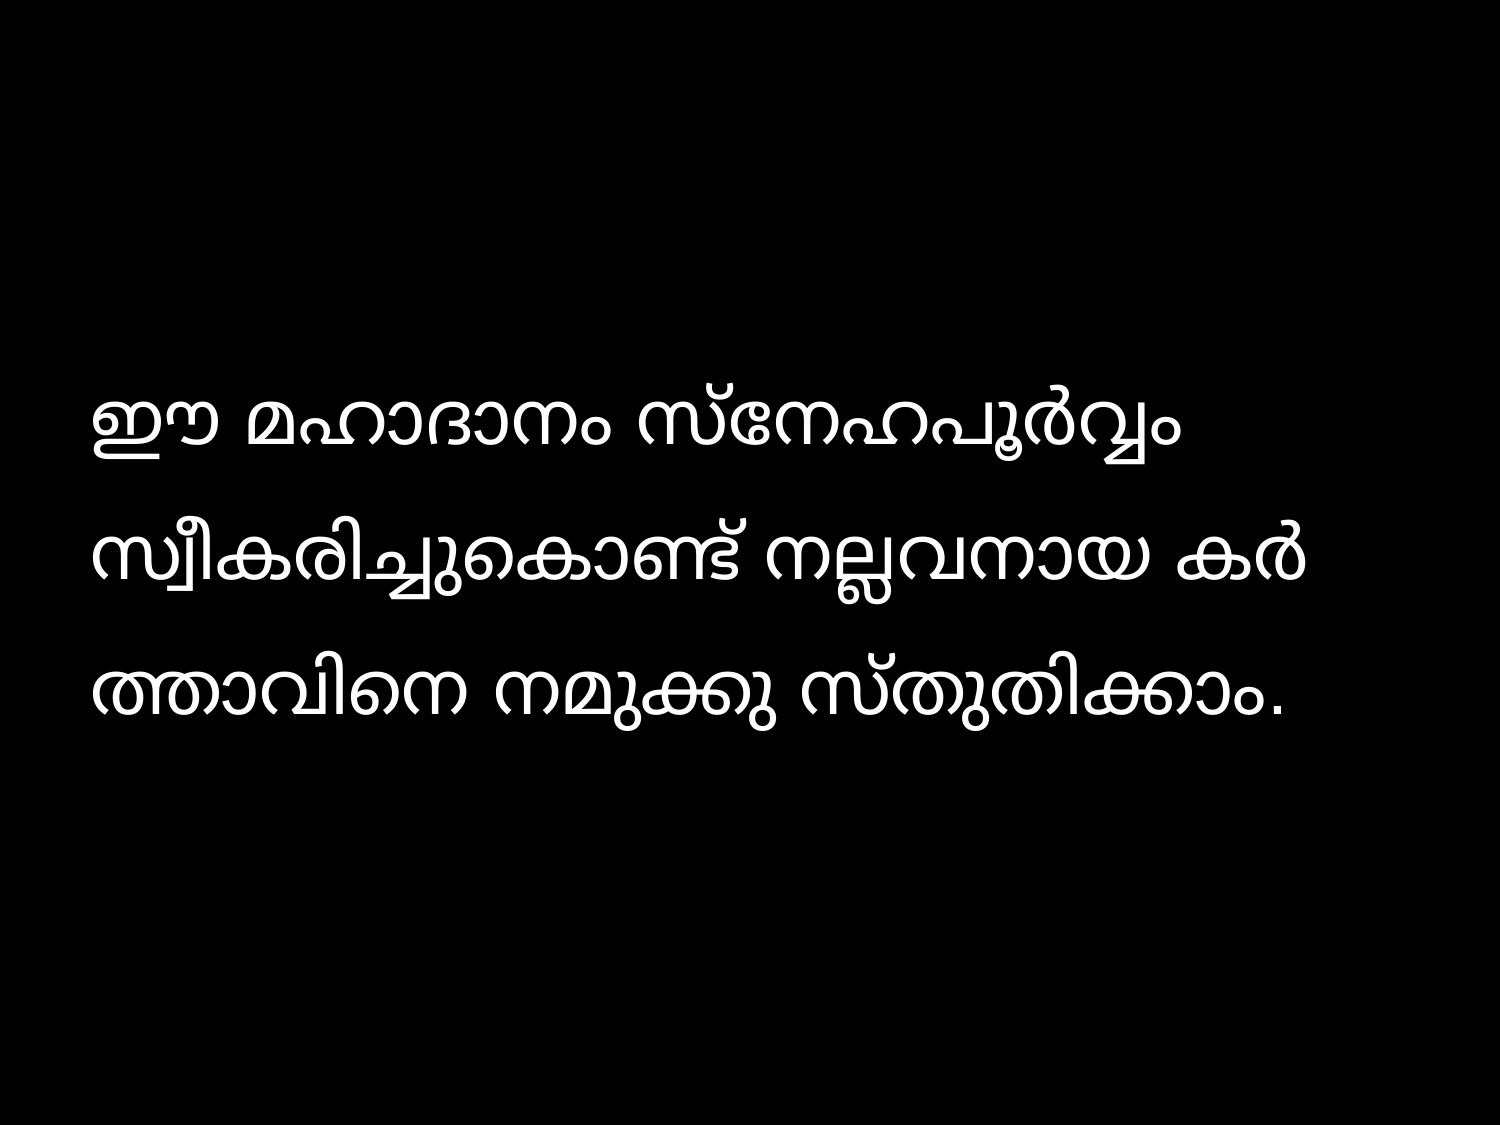

ഈ മഹാദാനം സ്നേഹപൂര്‍വ്വം സ്വീകരിച്ചുകൊണ്ട് നല്ലവനായ കര്‍ത്താവിനെ നമുക്കു സ്തുതിക്കാം.